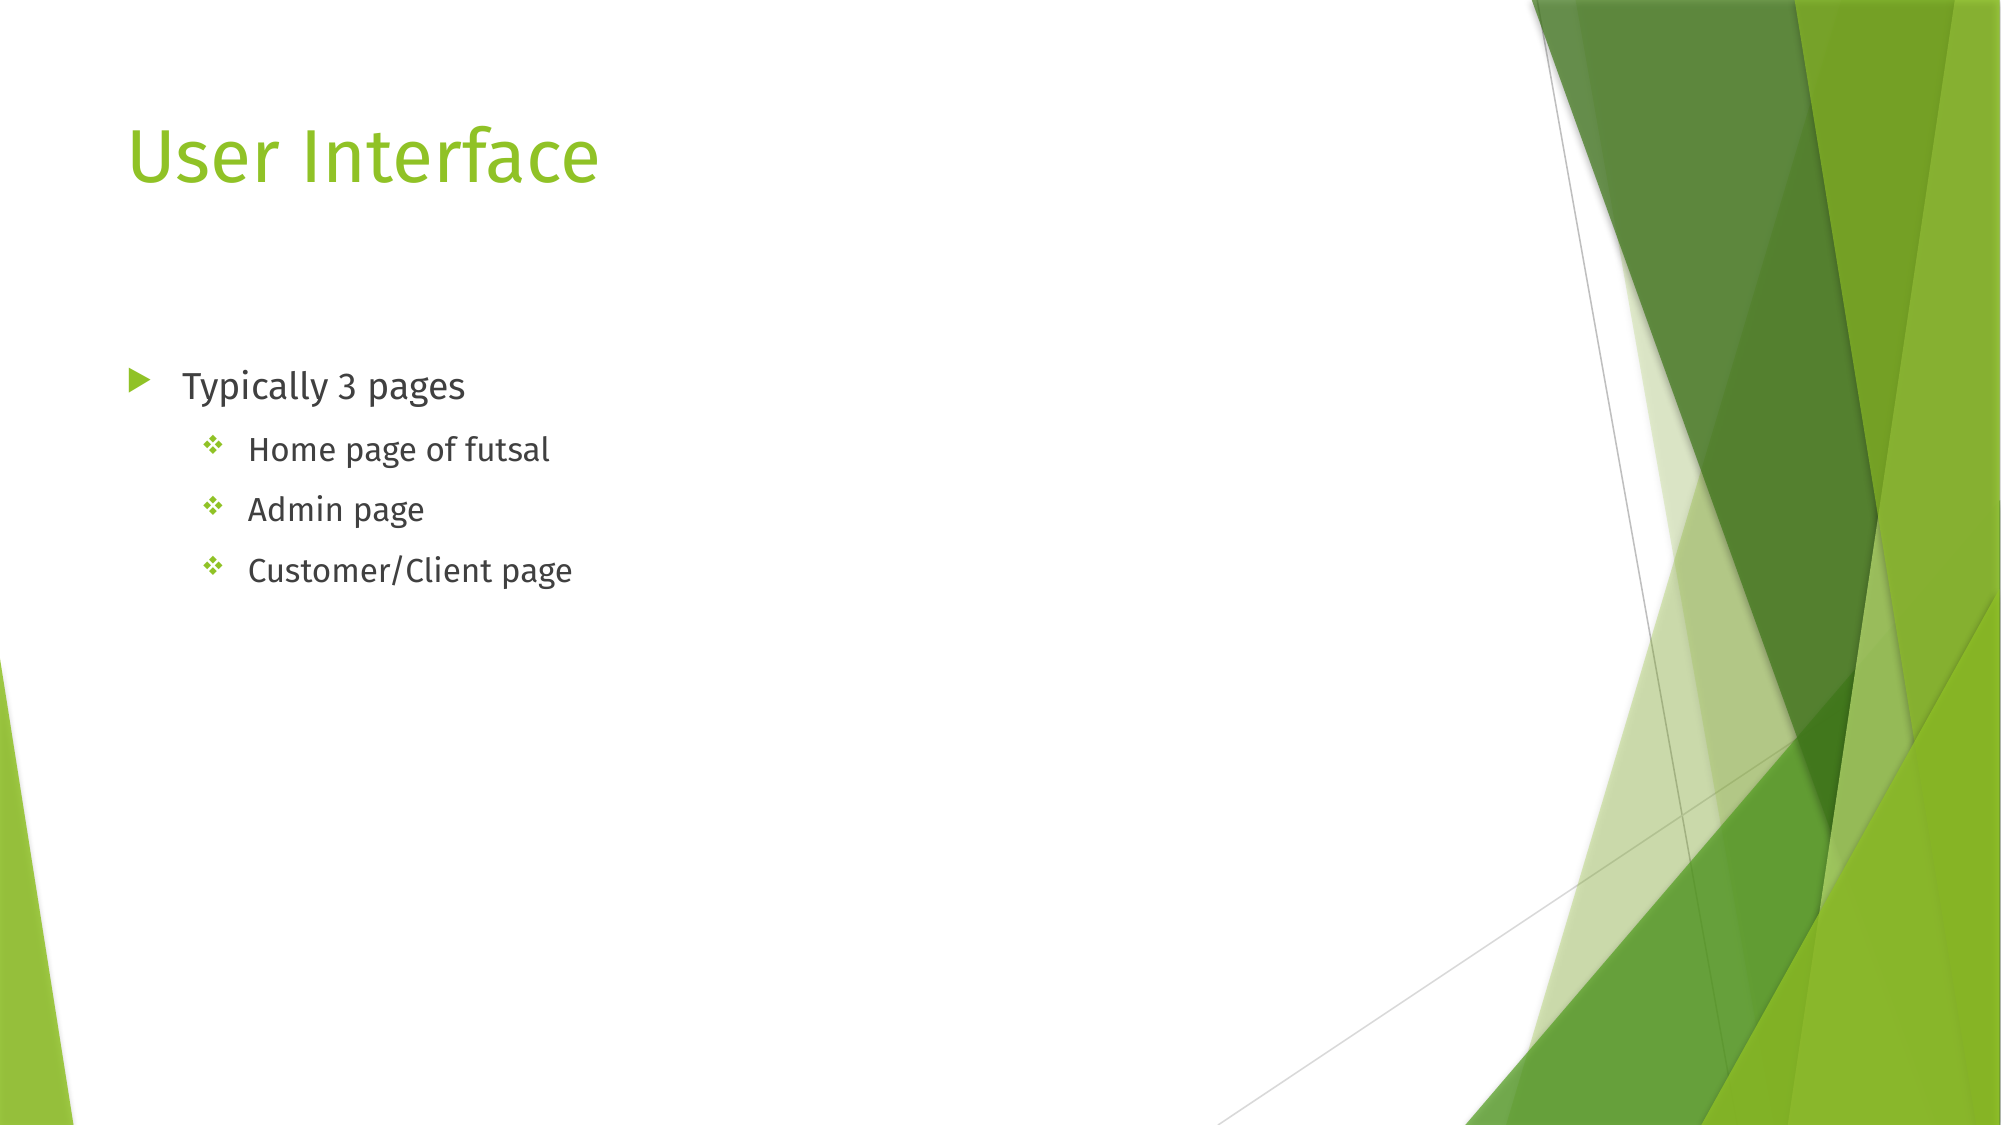

# User Interface
Typically 3 pages
Home page of futsal
Admin page
Customer/Client page